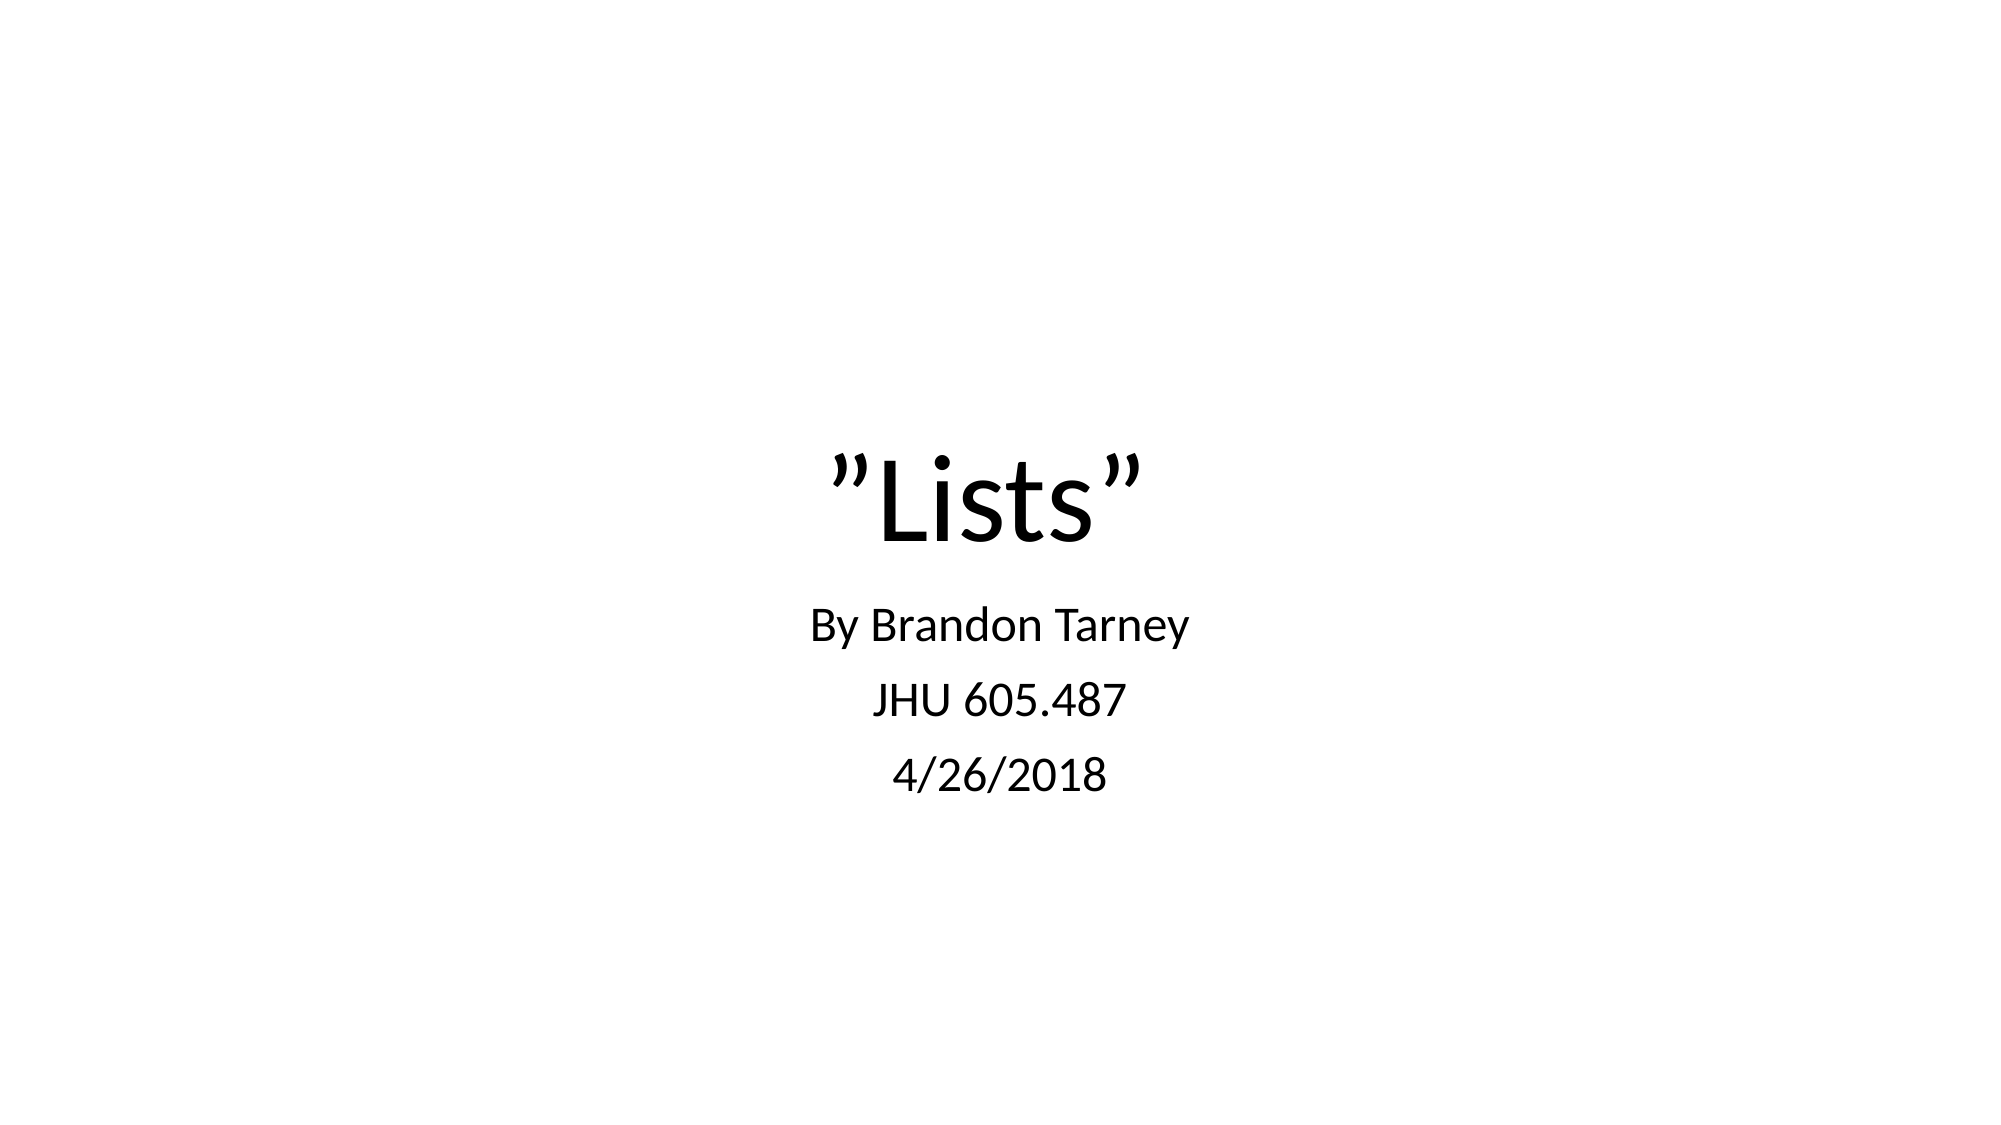

# ”Lists”
By Brandon Tarney
JHU 605.487
4/26/2018